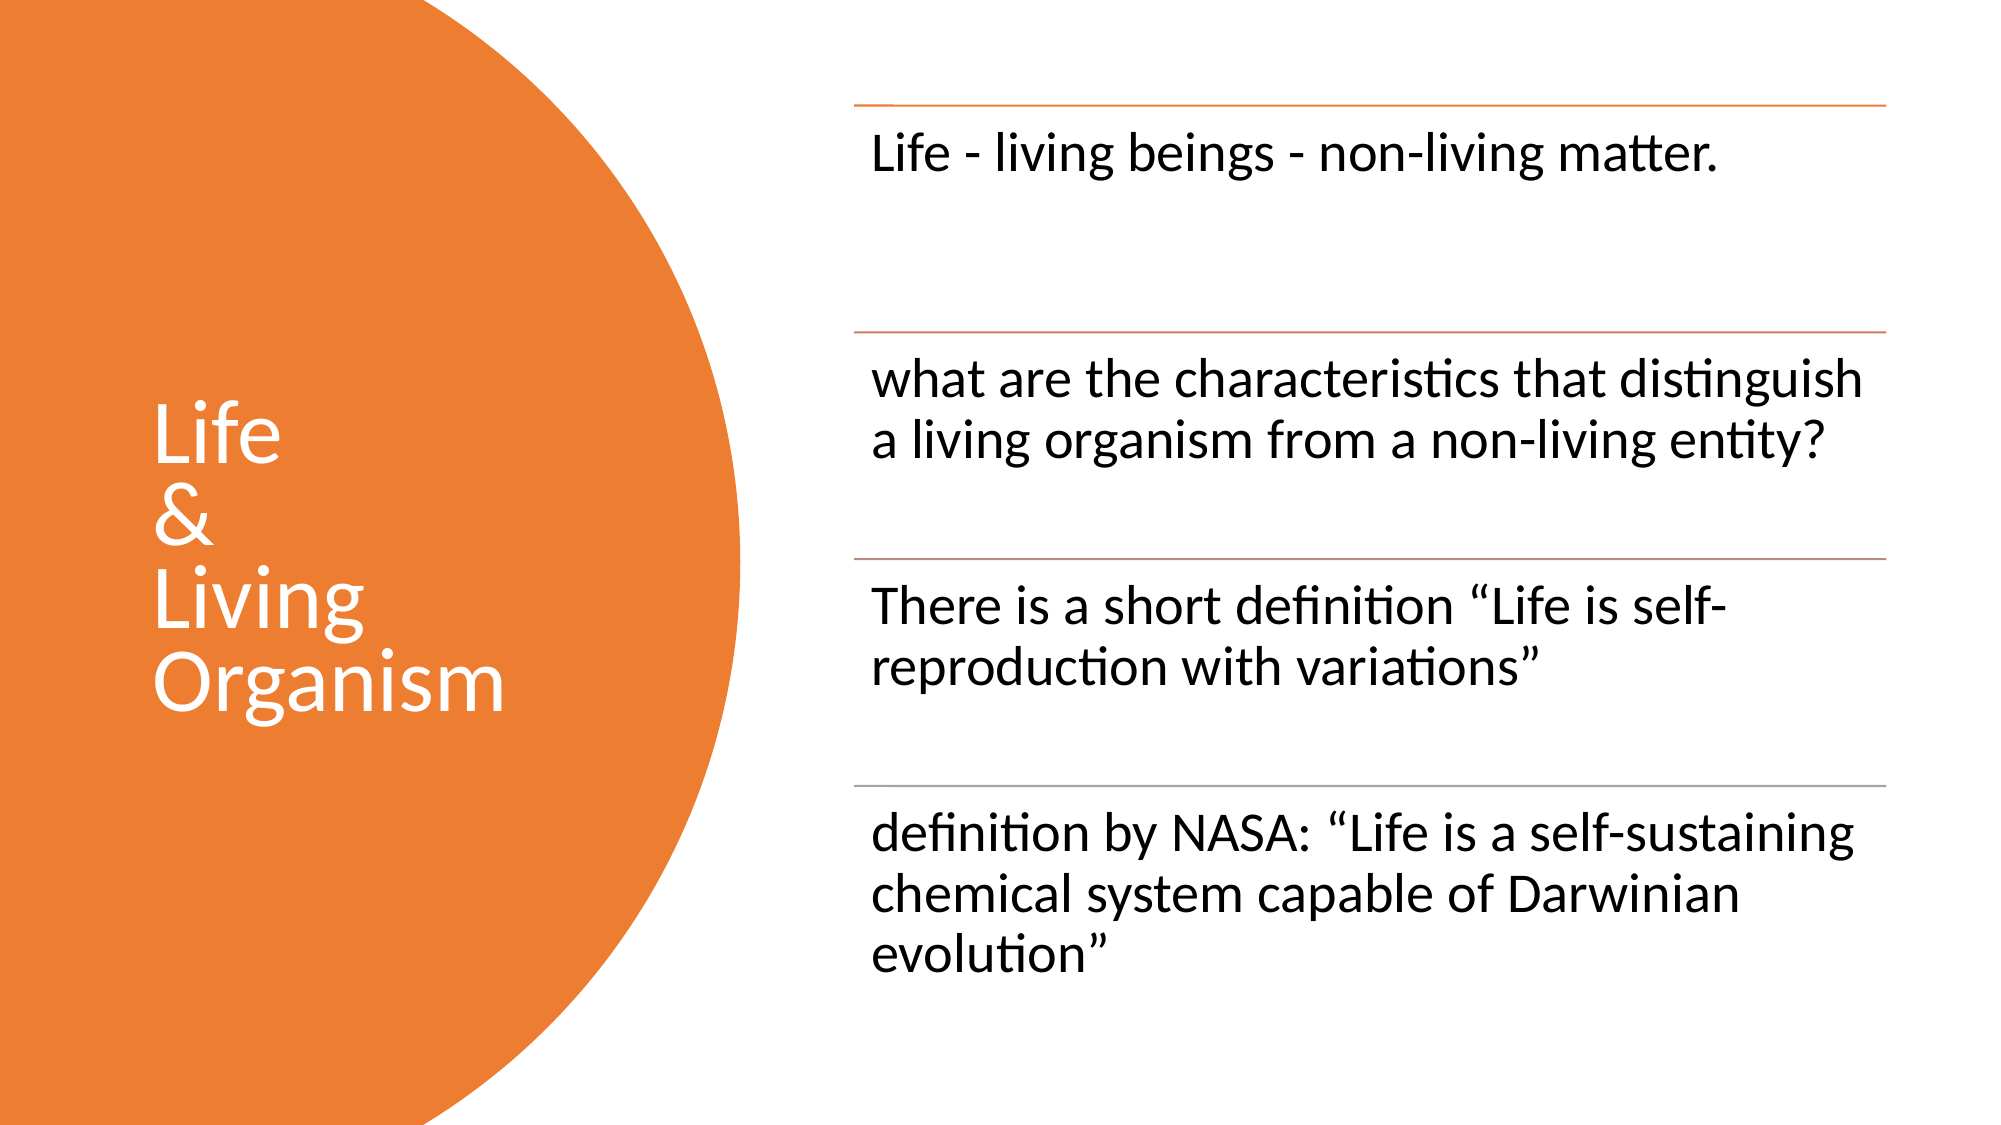

Life - living beings - non-living matter.
what are the characteristics that distinguish a living organism from a non-living entity?
There is a short definition “Life is self-reproduction with variations”
definition by NASA: “Life is a self-sustaining chemical system capable of Darwinian evolution”
# Life & Living Organism